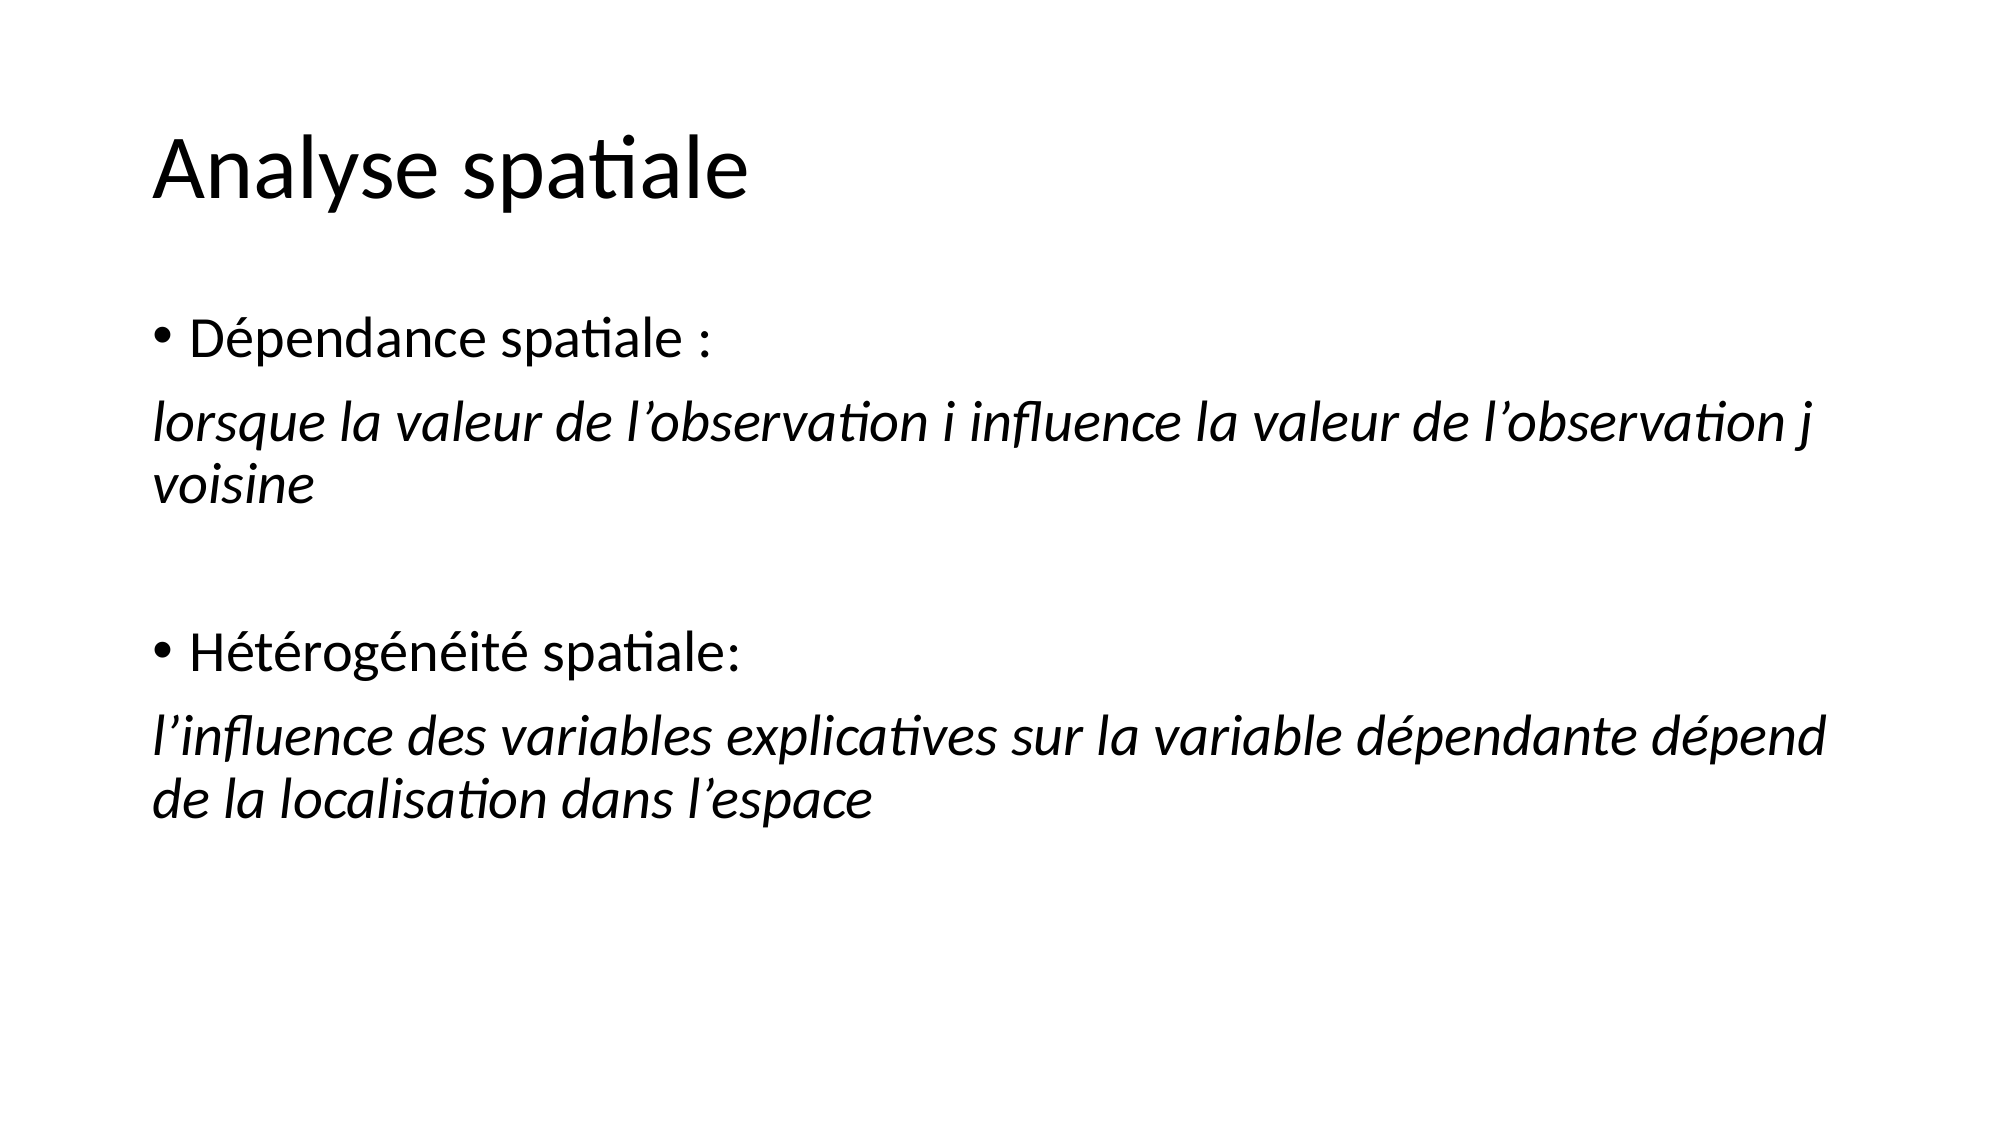

# Analyse spatiale
Dépendance spatiale :
lorsque la valeur de l’observation i influence la valeur de l’observation j voisine

Hétérogénéité spatiale:
l’influence des variables explicatives sur la variable dépendante dépend de la localisation dans l’espace